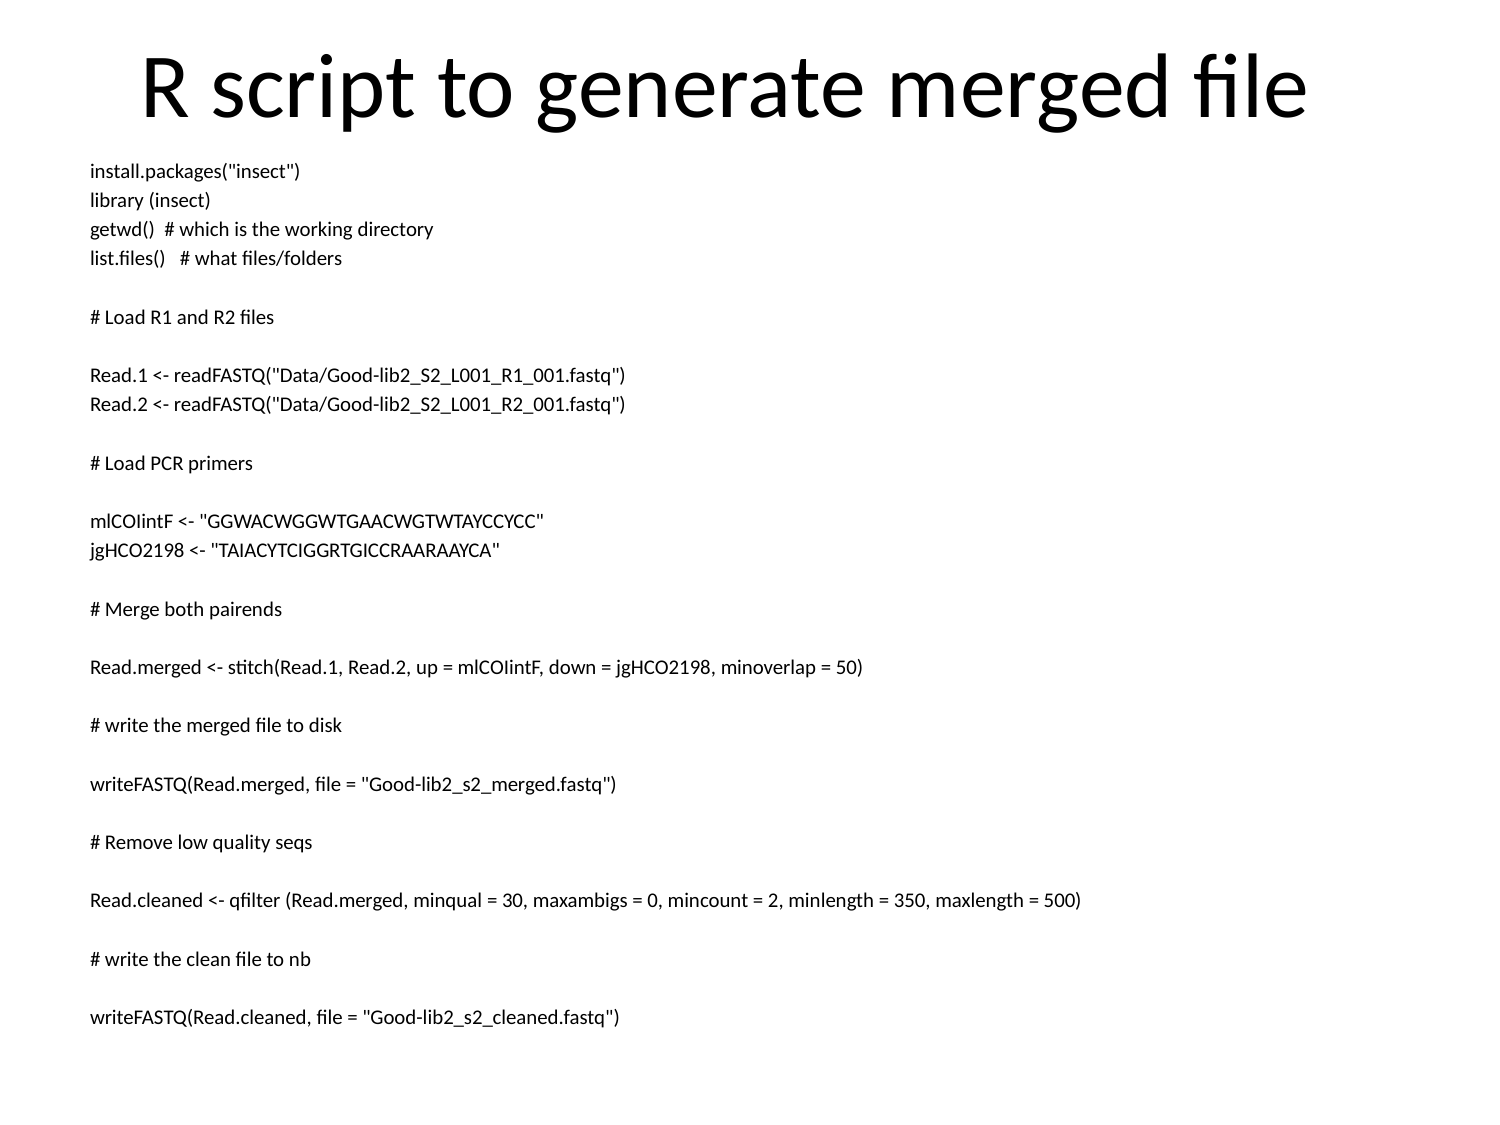

# R script to generate merged file
install.packages("insect")
library (insect)
getwd()  # which is the working directory
list.files()   # what files/folders

# Load R1 and R2 files

Read.1 <- readFASTQ("Data/Good-lib2_S2_L001_R1_001.fastq")
Read.2 <- readFASTQ("Data/Good-lib2_S2_L001_R2_001.fastq")

# Load PCR primers

mlCOIintF <- "GGWACWGGWTGAACWGTWTAYCCYCC"
jgHCO2198 <- "TAIACYTCIGGRTGICCRAARAAYCA"

# Merge both pairends

Read.merged <- stitch(Read.1, Read.2, up = mlCOIintF, down = jgHCO2198, minoverlap = 50)

# write the merged file to disk

writeFASTQ(Read.merged, file = "Good-lib2_s2_merged.fastq")

# Remove low quality seqs

Read.cleaned <- qfilter (Read.merged, minqual = 30, maxambigs = 0, mincount = 2, minlength = 350, maxlength = 500)

# write the clean file to nb

writeFASTQ(Read.cleaned, file = "Good-lib2_s2_cleaned.fastq")